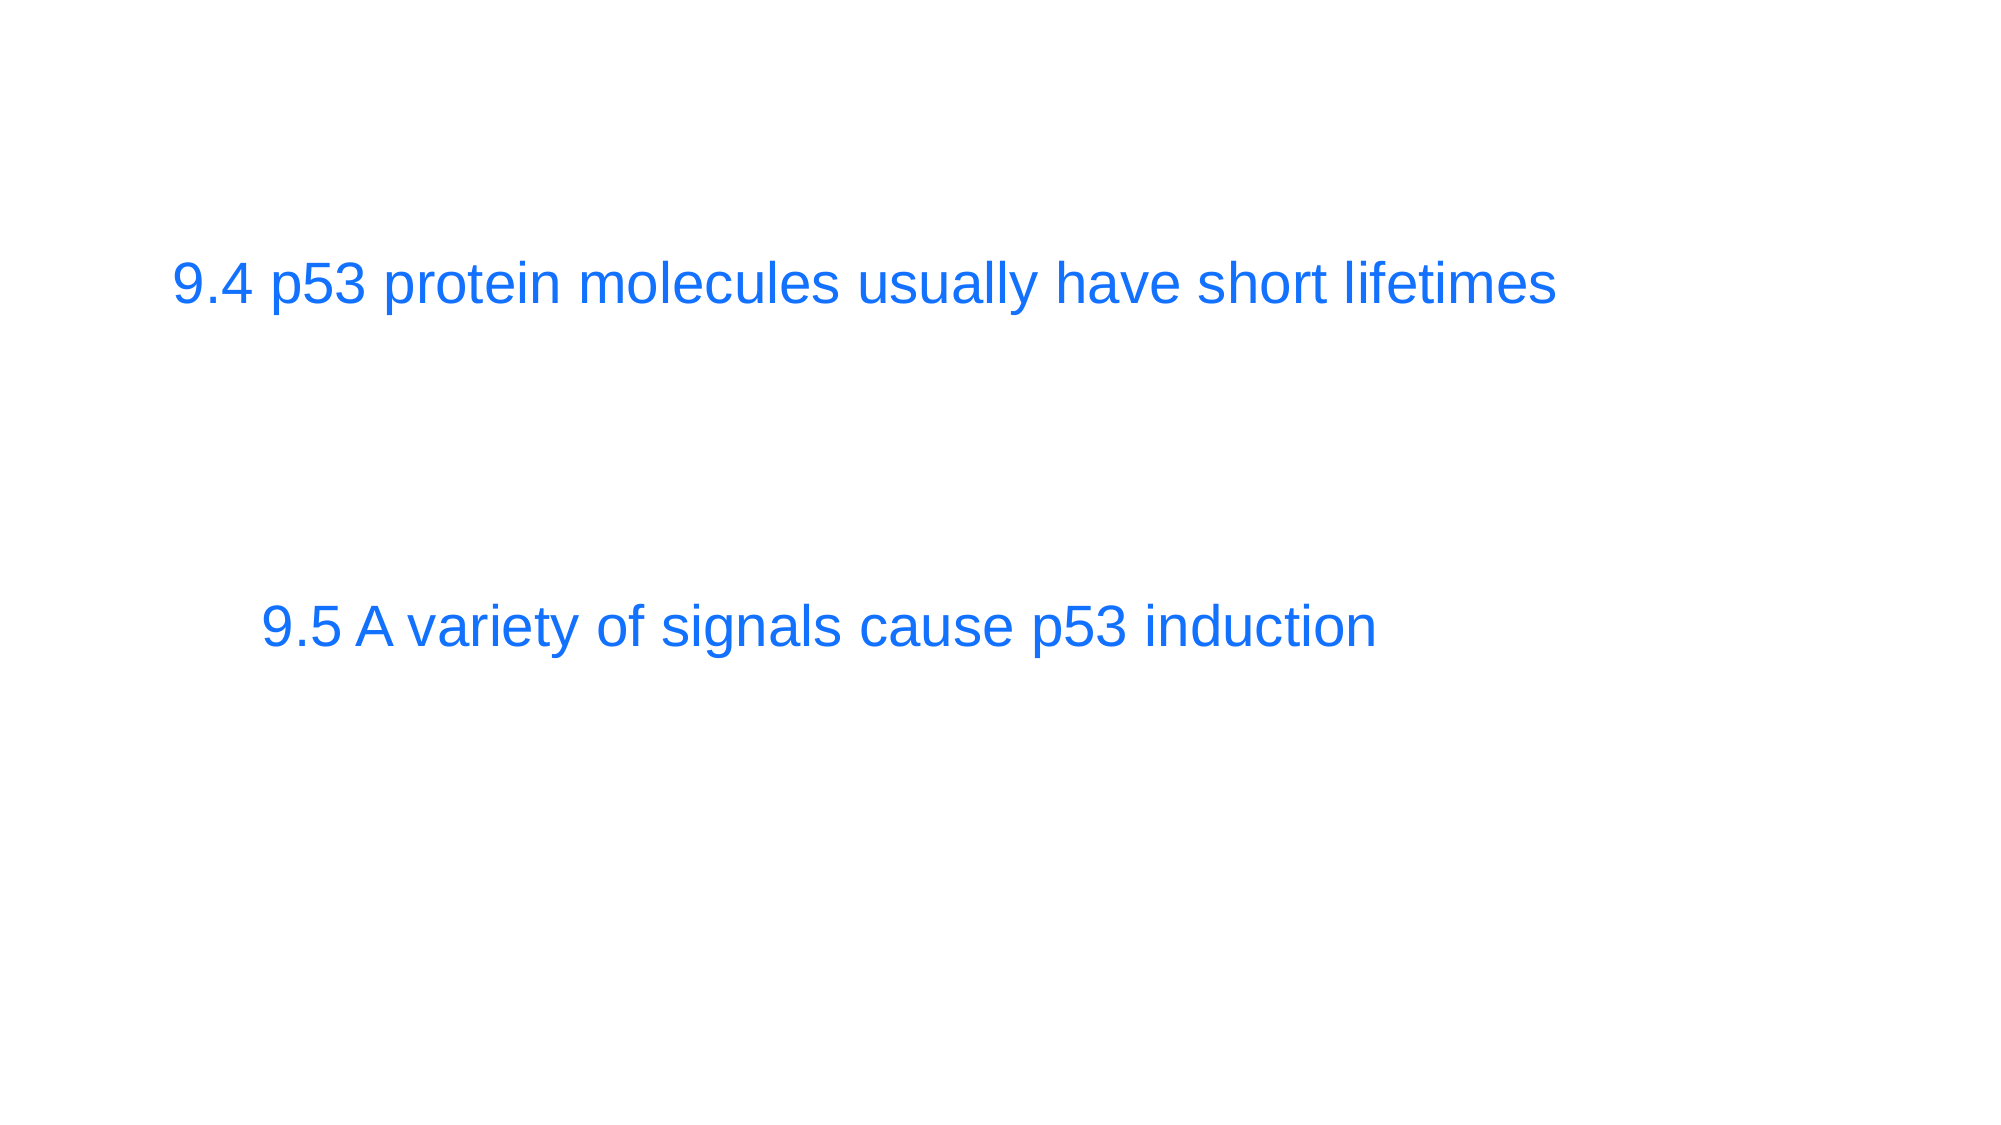

9.4 p53 protein molecules usually have short lifetimes
9.5 A variety of signals cause p53 induction